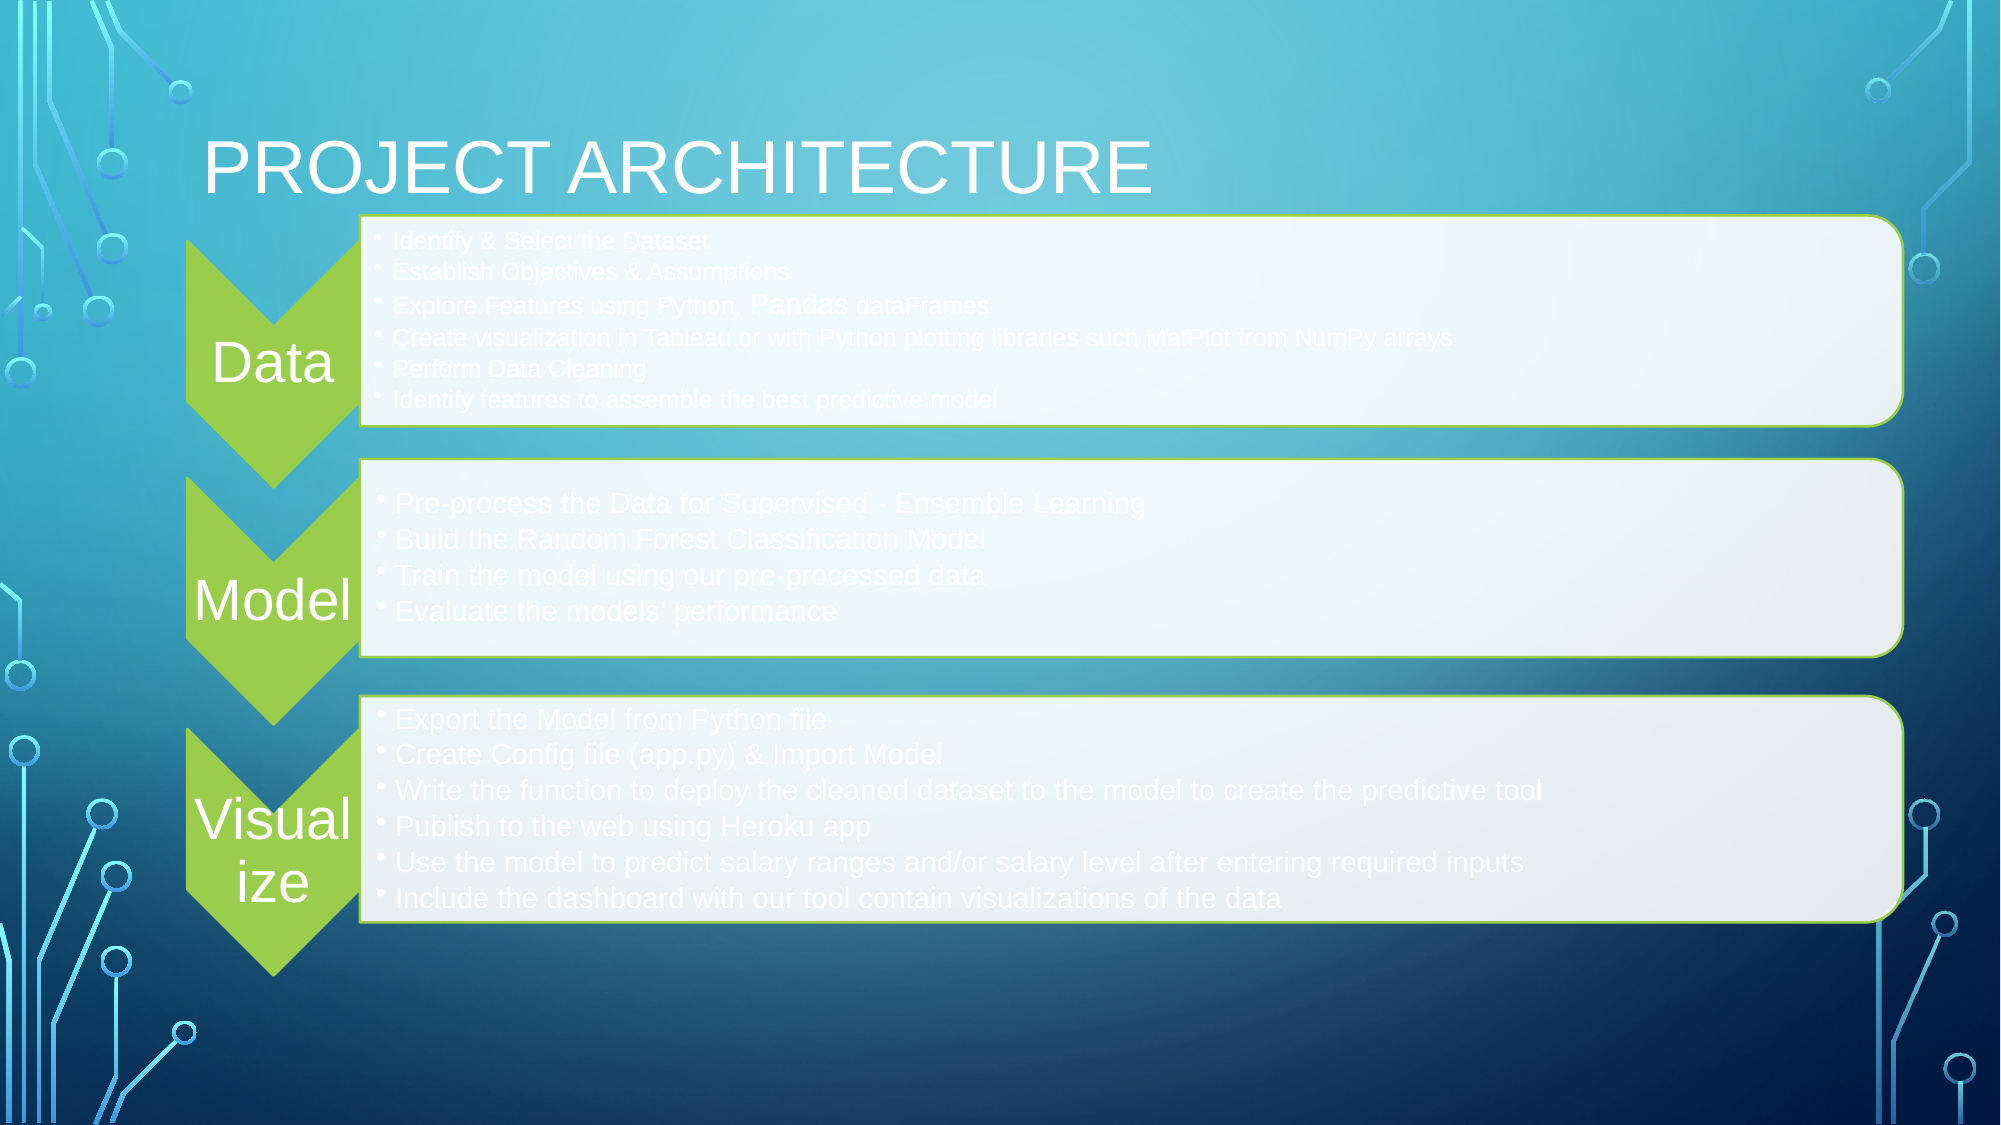

# PROJECT ARCHITECTURE
Data
Identify & Select the Dataset
Establish Objectives & Assumptions
Explore Features using Python, Pandas dataFrames
Create visualization in Tableau or with Python plotting libraries such MatPlot from NumPy arrays
Perform Data Cleaning
Identify features to assemble the best predictive model
Model
Pre-process the Data for Supervised - Ensemble Learning
Build the Random Forest Classification Model
Train the model using our pre-processed data
Evaluate the models’ performance
Visualize
Export the Model from Python file
Create Config file (app.py) & Import Model
Write the function to deploy the cleaned dataset to the model to create the predictive tool
Publish to the web using Heroku app
Use the model to predict salary ranges and/or salary level after entering required inputs
Include the dashboard with our tool contain visualizations of the data